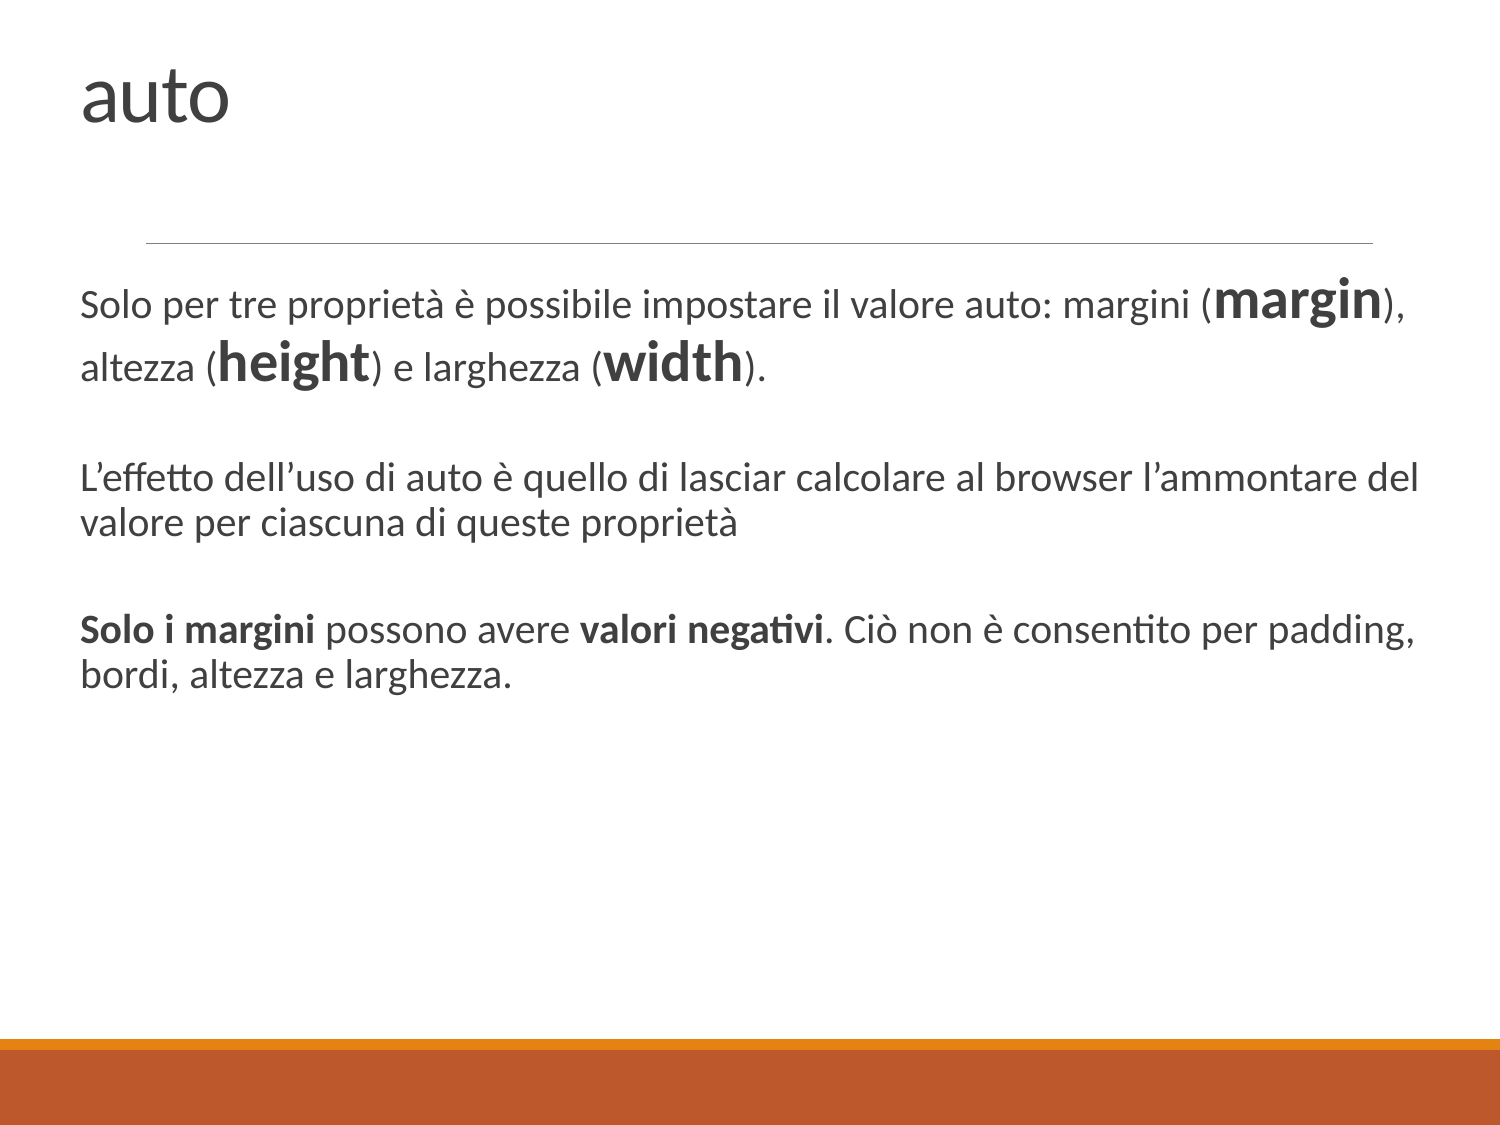

# auto
Solo per tre proprietà è possibile impostare il valore auto: margini (margin), altezza (height) e larghezza (width).

L’effetto dell’uso di auto è quello di lasciar calcolare al browser l’ammontare del valore per ciascuna di queste proprietà

Solo i margini possono avere valori negativi. Ciò non è consentito per padding, bordi, altezza e larghezza.